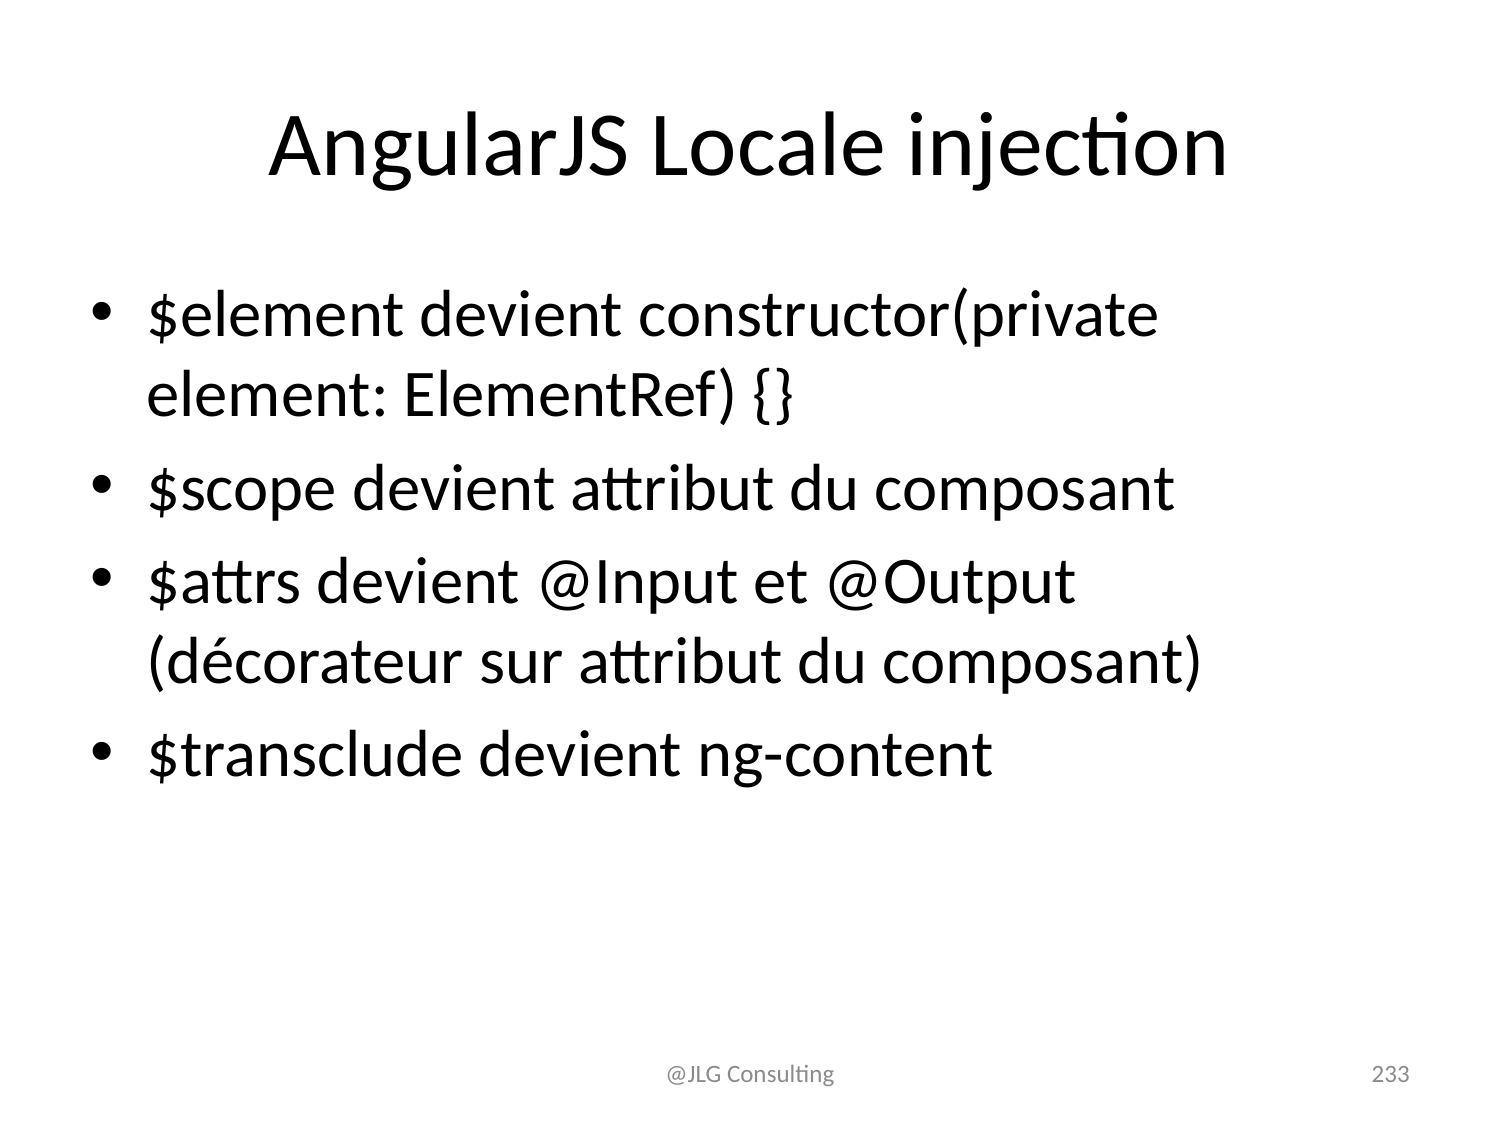

# AngularJS Locale injection
$element devient constructor(private element: ElementRef) {}
$scope devient attribut du composant
$attrs devient @Input et @Output (décorateur sur attribut du composant)
$transclude devient ng-content

@JLG Consulting
233